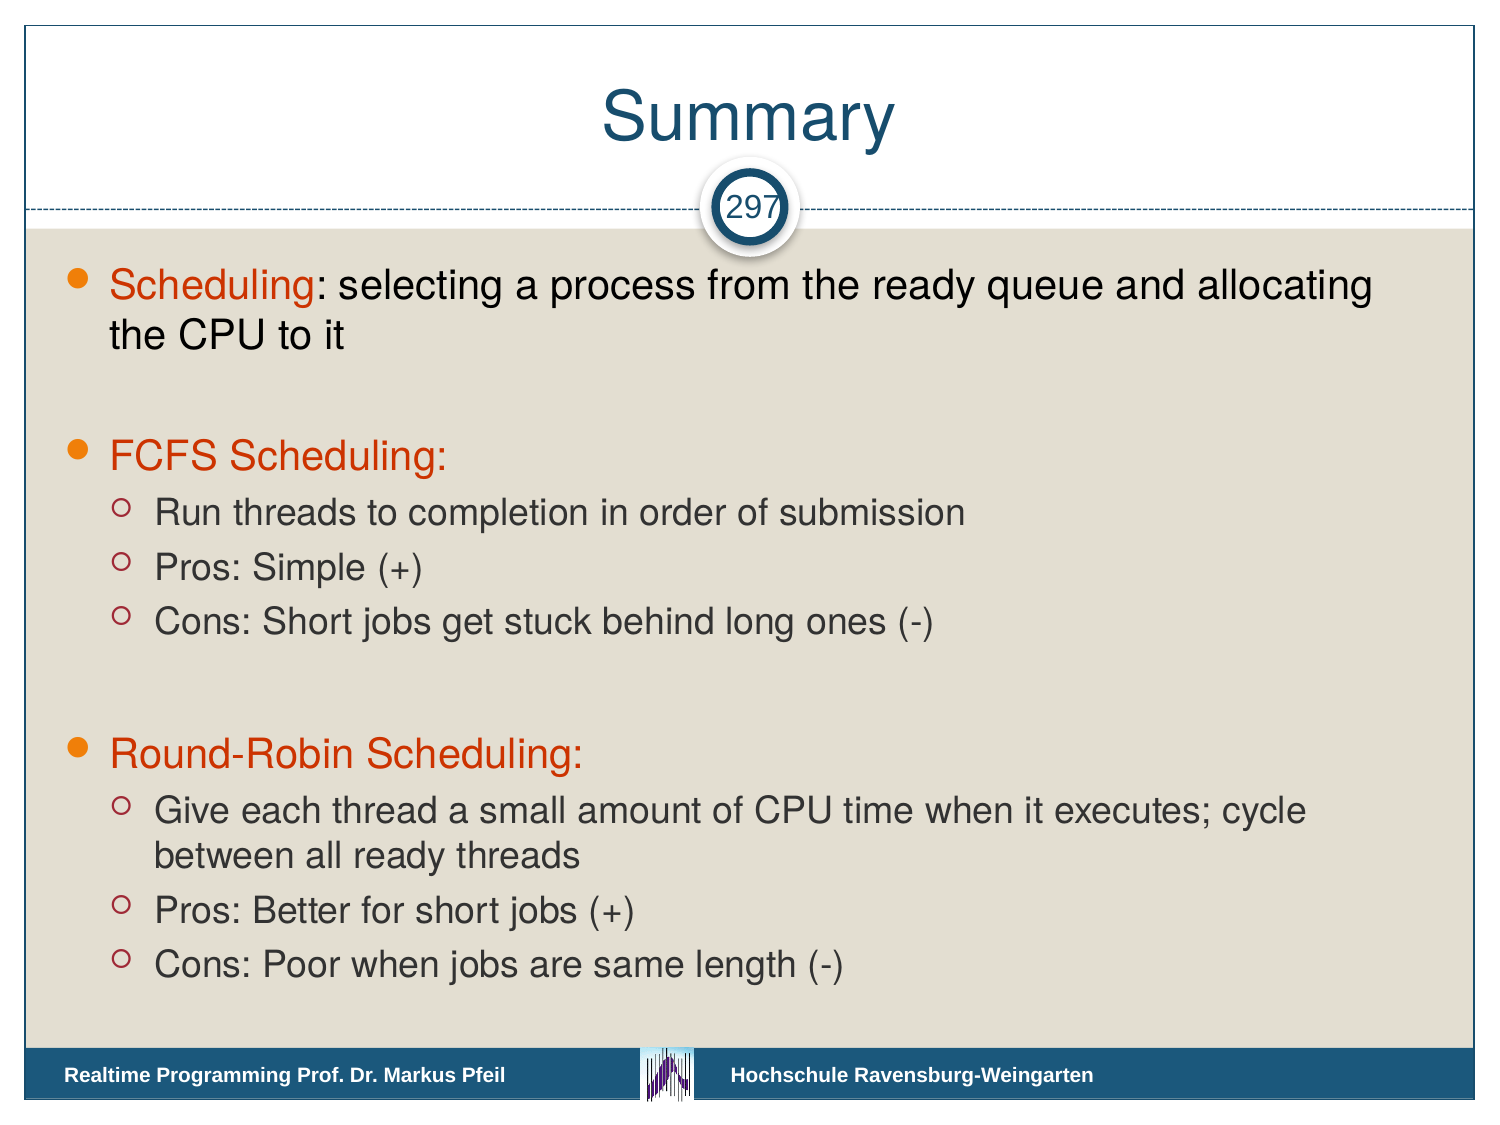

# Summary
297
Scheduling: selecting a process from the ready queue and allocating the CPU to it

FCFS Scheduling:
Run threads to completion in order of submission
Pros: Simple (+)
Cons: Short jobs get stuck behind long ones (-)

Round-Robin Scheduling:
Give each thread a small amount of CPU time when it executes; cycle between all ready threads
Pros: Better for short jobs (+)
Cons: Poor when jobs are same length (-)

Realtime Programming Prof. Dr. Markus Pfeil